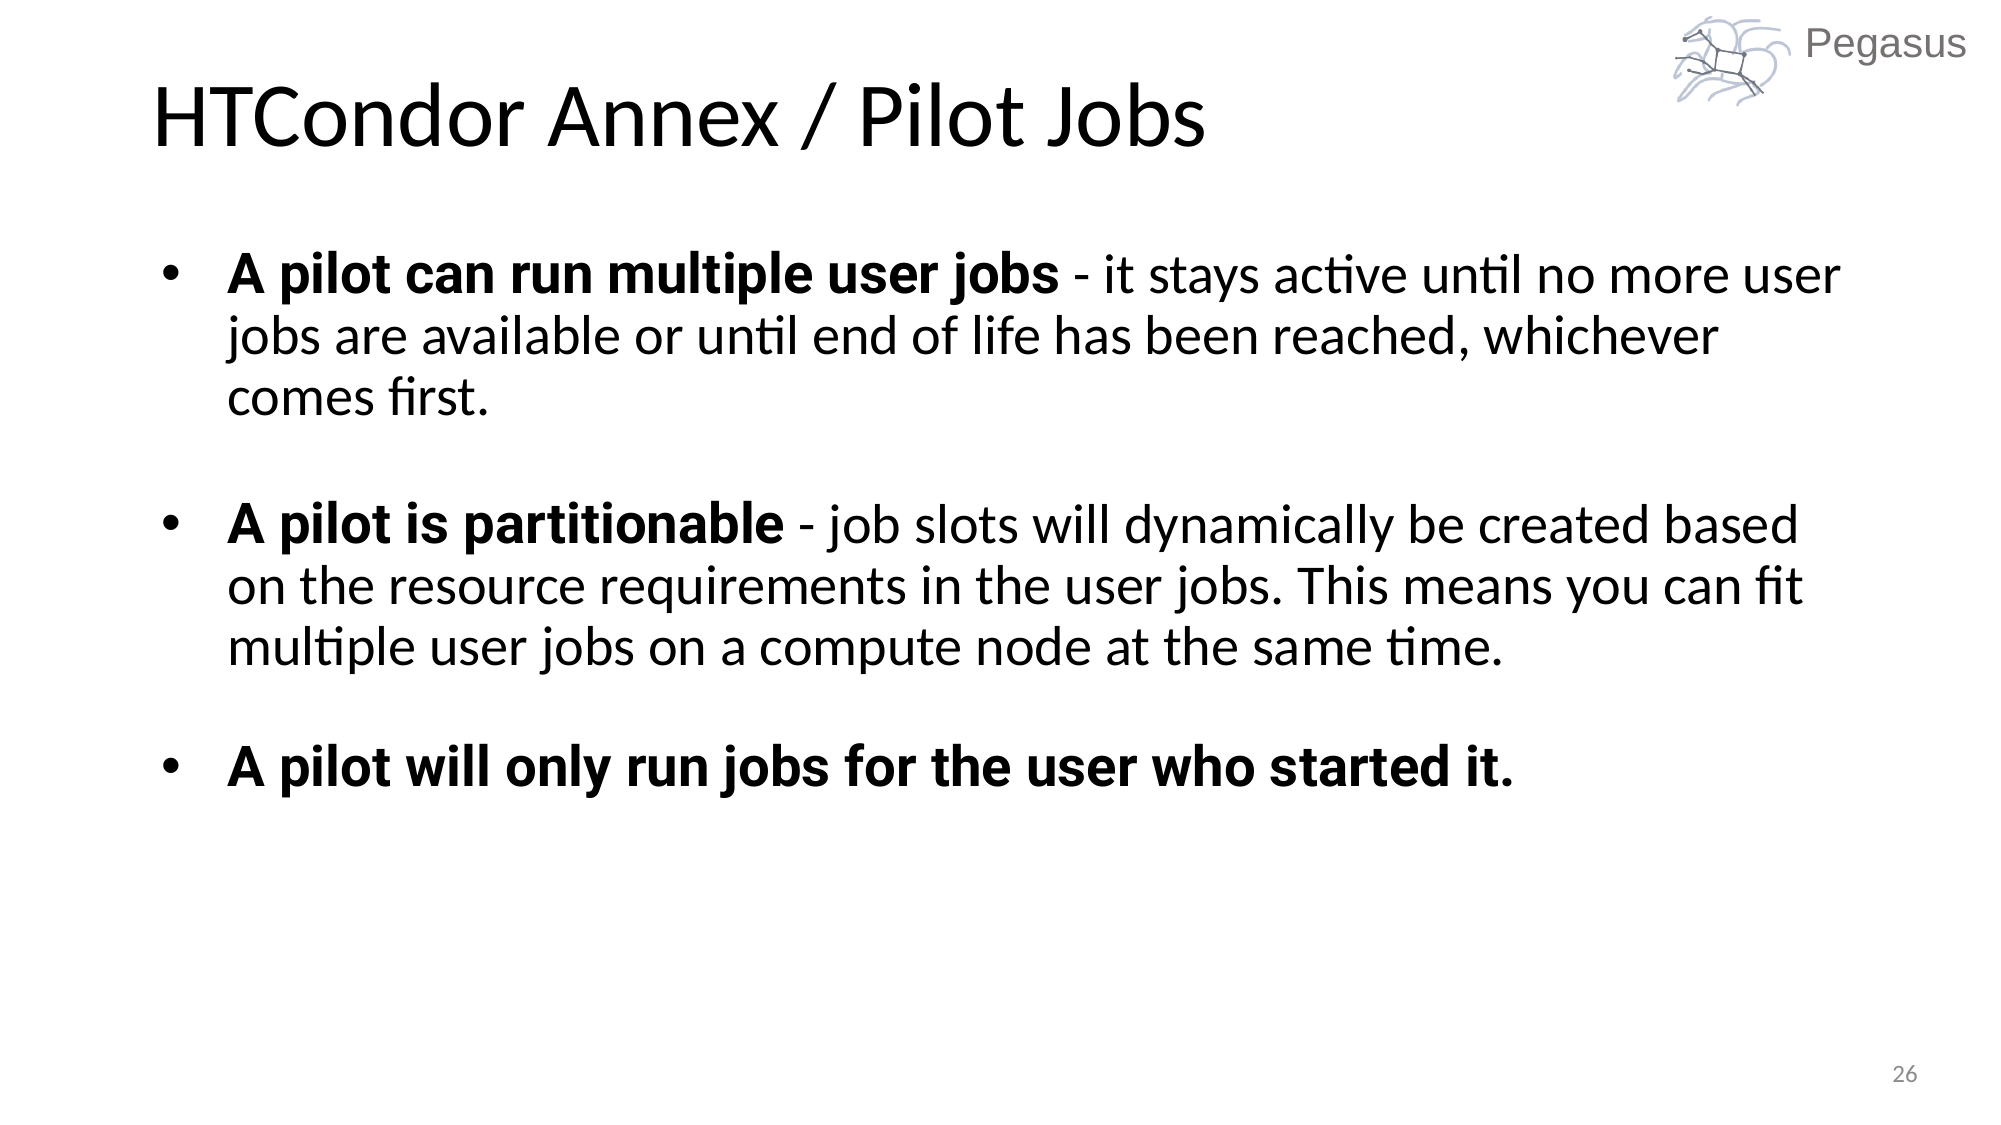

# HTCondor Annex / Pilot Jobs
A pilot can run multiple user jobs - it stays active until no more user jobs are available or until end of life has been reached, whichever comes first.
A pilot is partitionable - job slots will dynamically be created based on the resource requirements in the user jobs. This means you can fit multiple user jobs on a compute node at the same time.
A pilot will only run jobs for the user who started it.
26